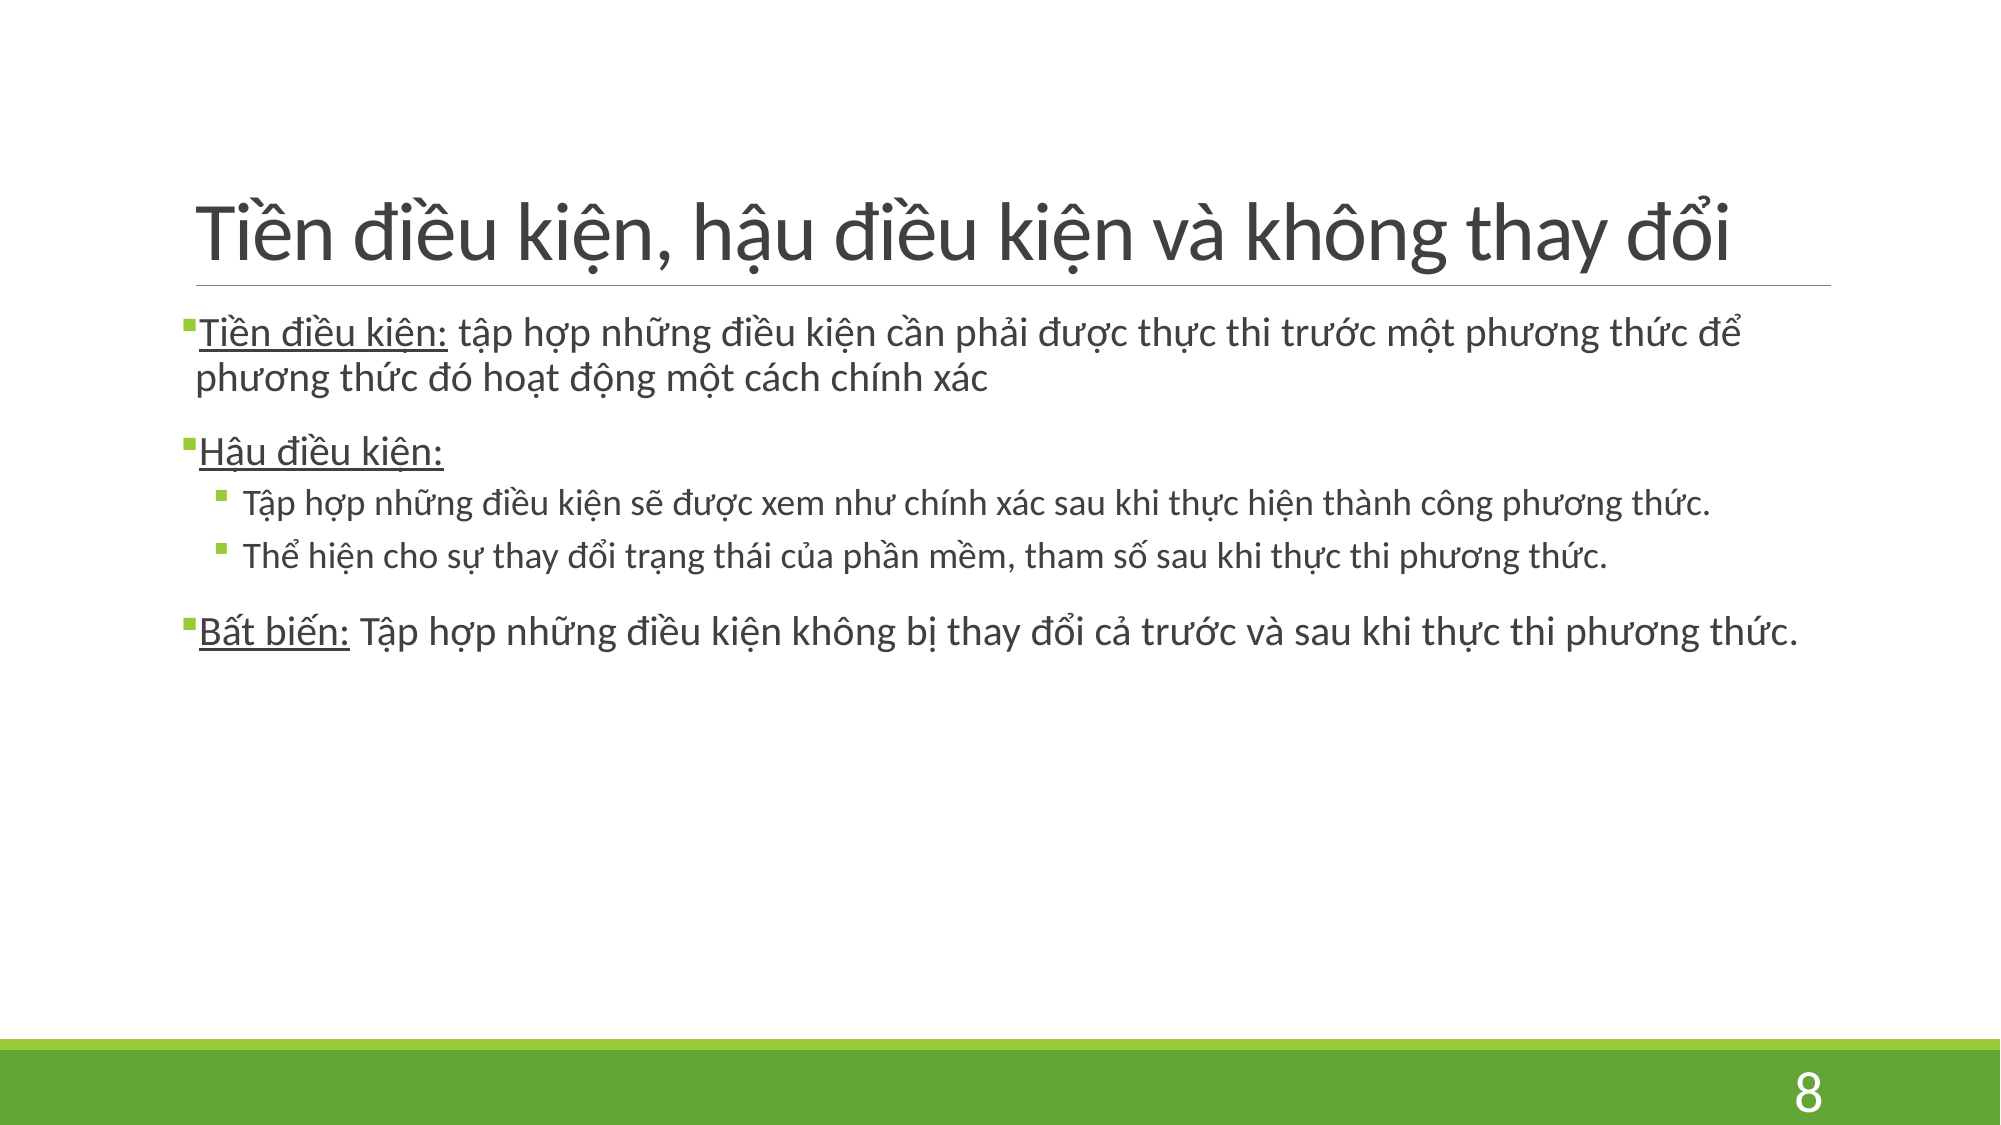

# Tiền điều kiện, hậu điều kiện và không thay đổi
Tiền điều kiện: tập hợp những điều kiện cần phải được thực thi trước một phương thức để phương thức đó hoạt động một cách chính xác
Hậu điều kiện:
Tập hợp những điều kiện sẽ được xem như chính xác sau khi thực hiện thành công phương thức.
Thể hiện cho sự thay đổi trạng thái của phần mềm, tham số sau khi thực thi phương thức.
Bất biến: Tập hợp những điều kiện không bị thay đổi cả trước và sau khi thực thi phương thức.
8